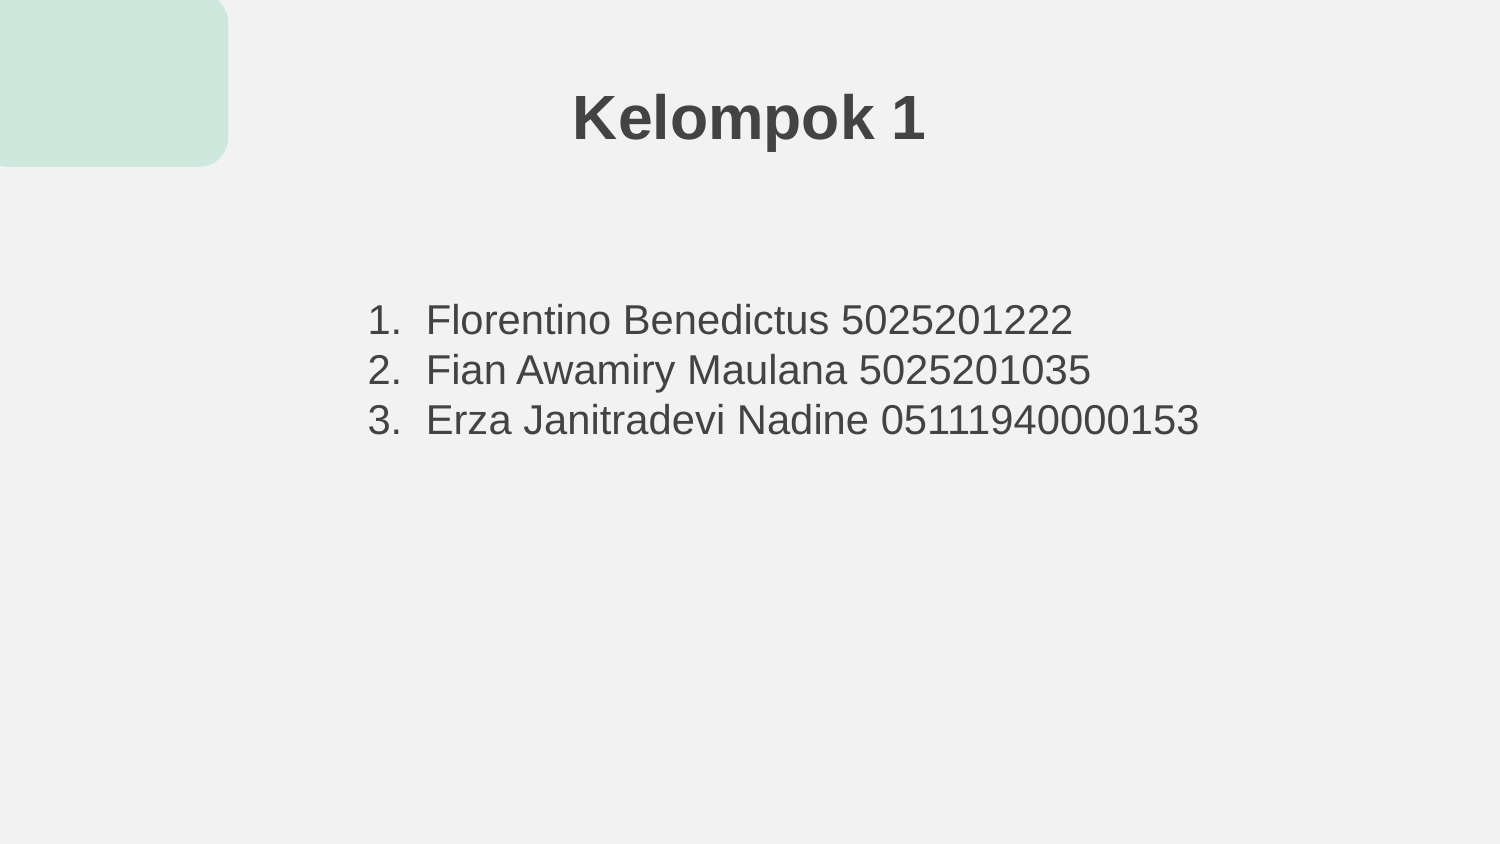

# Kelompok 1
Florentino Benedictus 5025201222
Fian Awamiry Maulana 5025201035
Erza Janitradevi Nadine 05111940000153